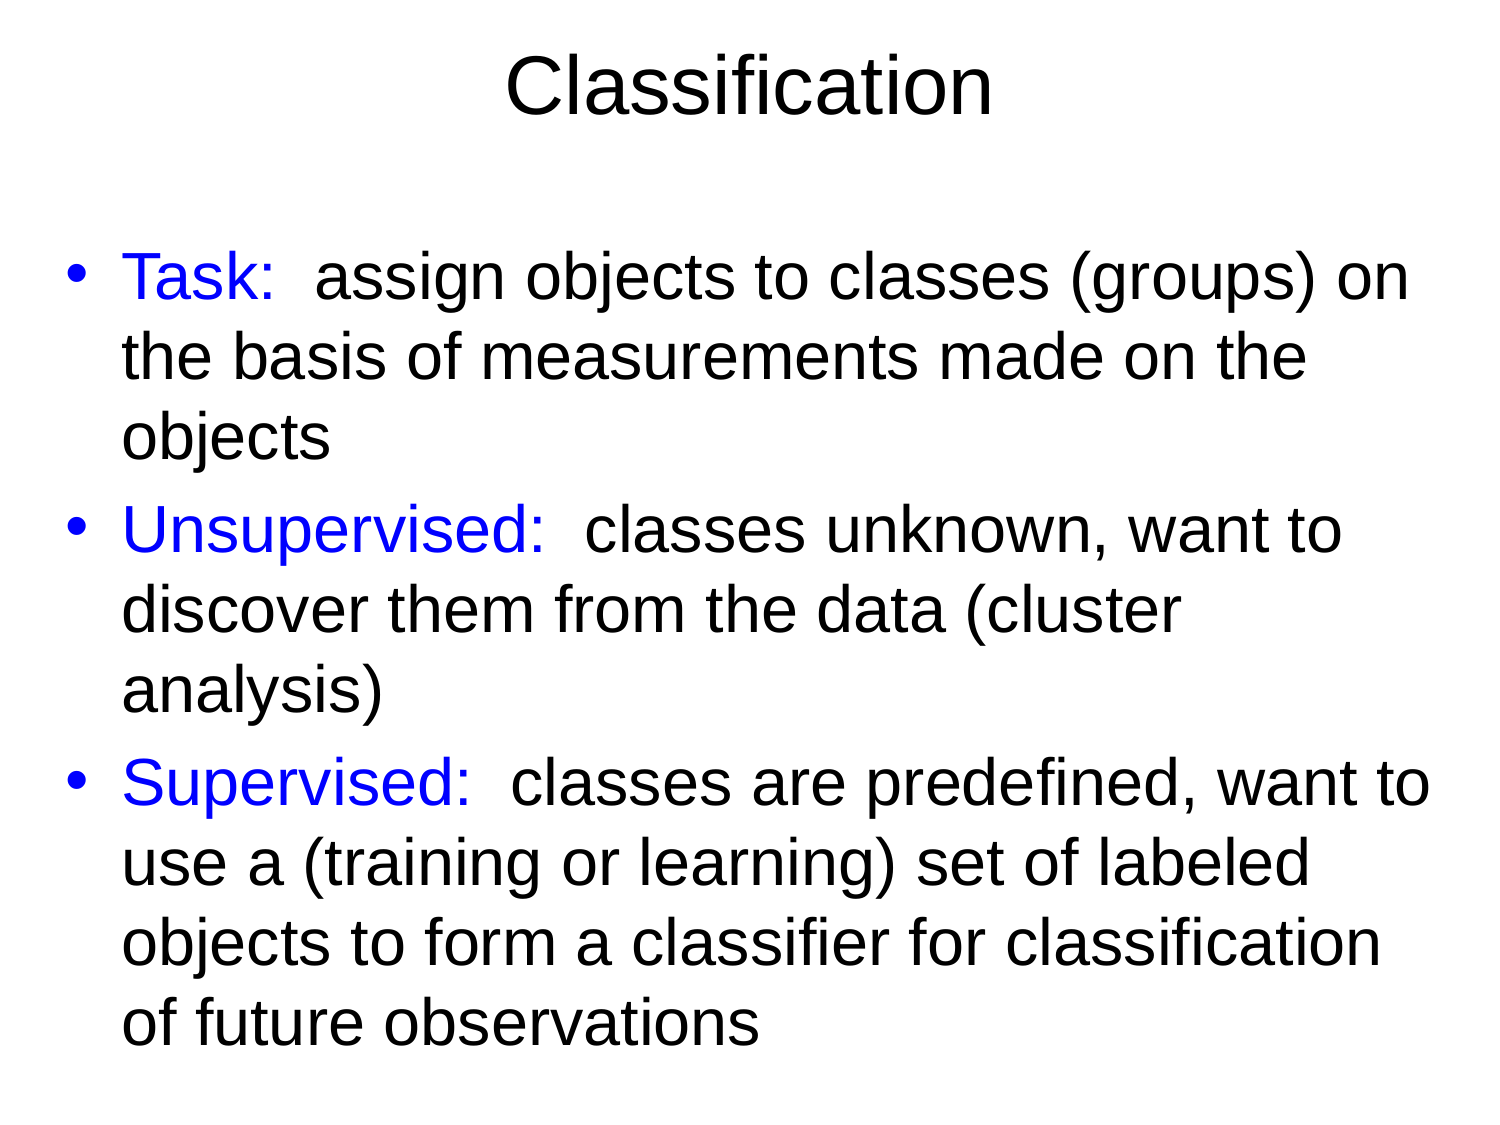

# Classification
Task:  assign objects to classes (groups) on the basis of measurements made on the objects
Unsupervised:  classes unknown, want to discover them from the data (cluster analysis)
Supervised:  classes are predefined, want to use a (training or learning) set of labeled objects to form a classifier for classification of future observations